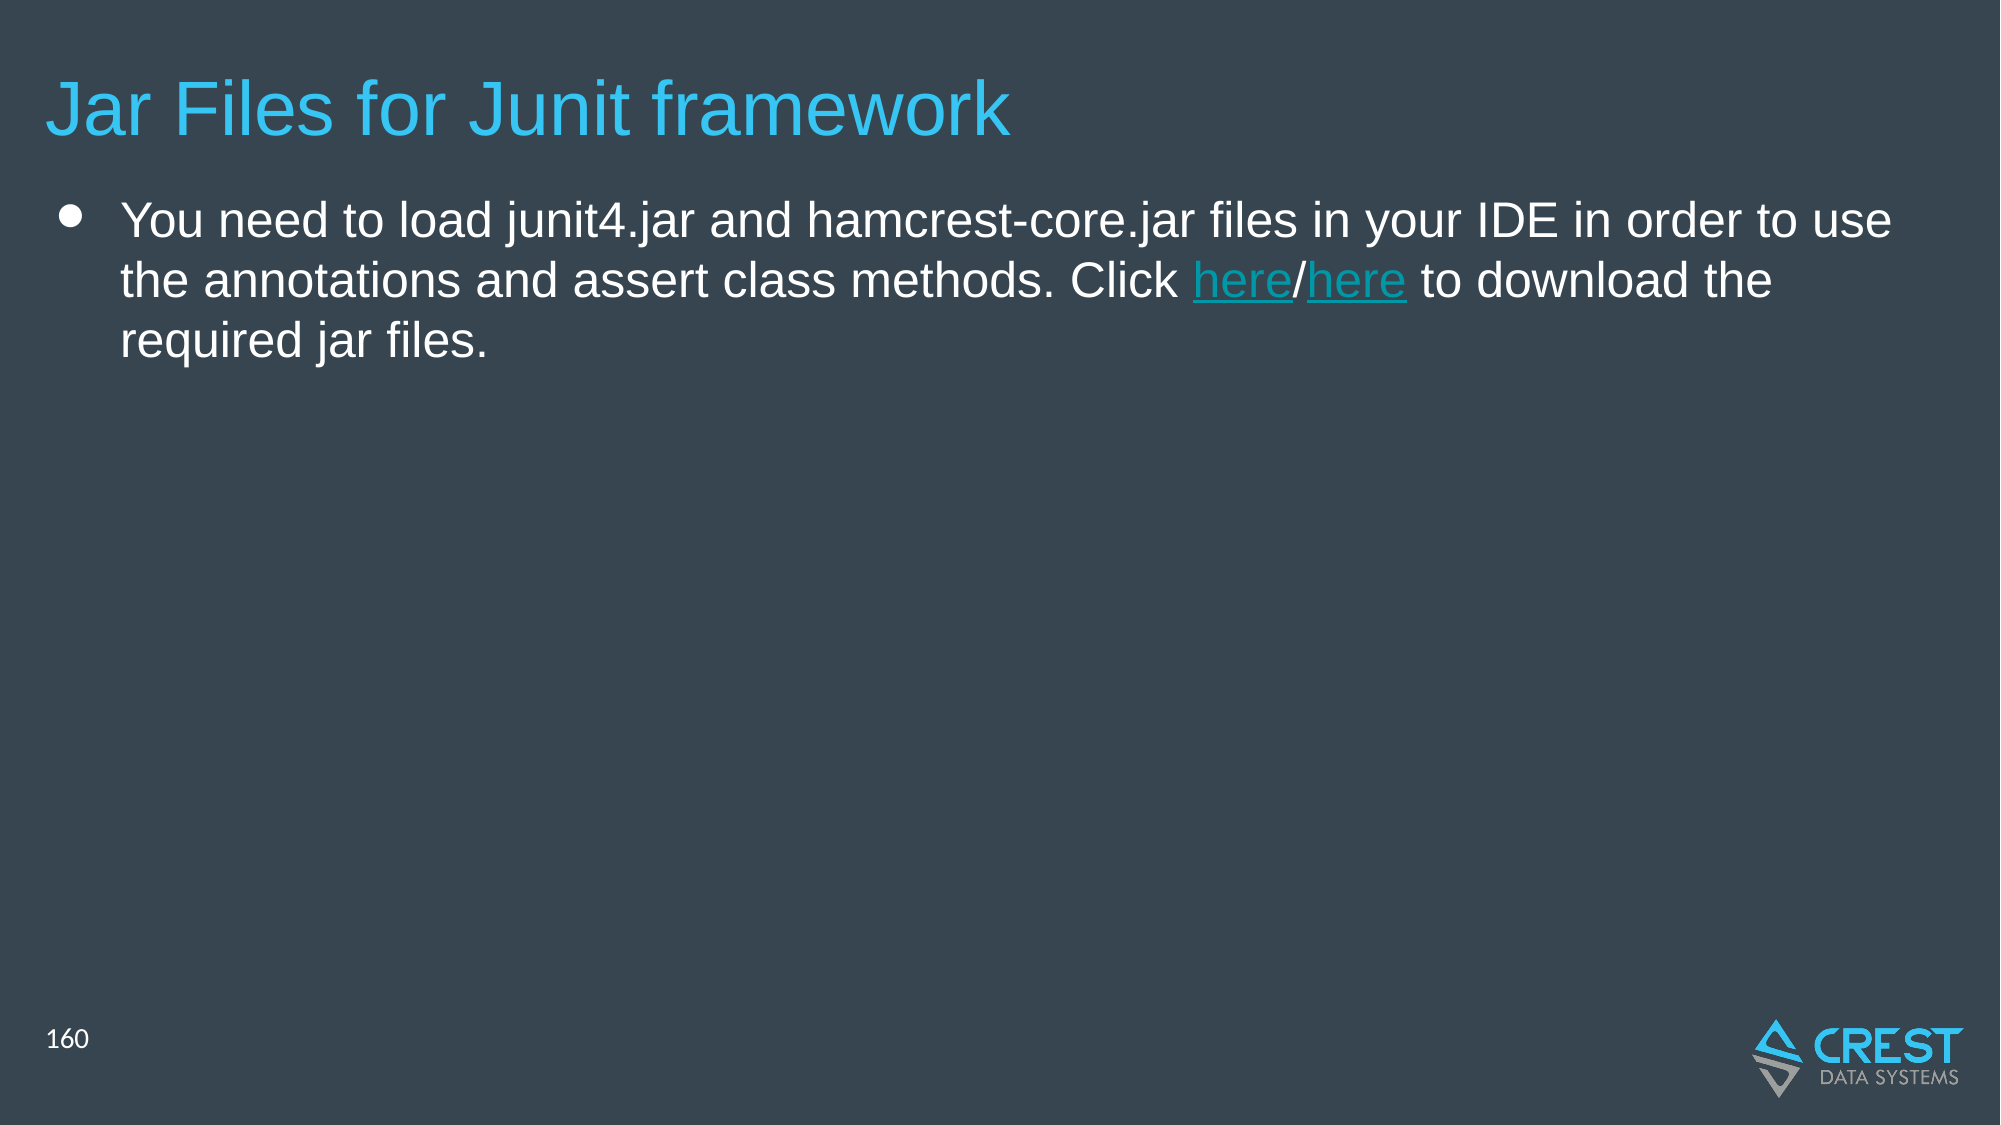

# Jar Files for Junit framework
You need to load junit4.jar and hamcrest-core.jar files in your IDE in order to use the annotations and assert class methods. Click here/here to download the required jar files.
160